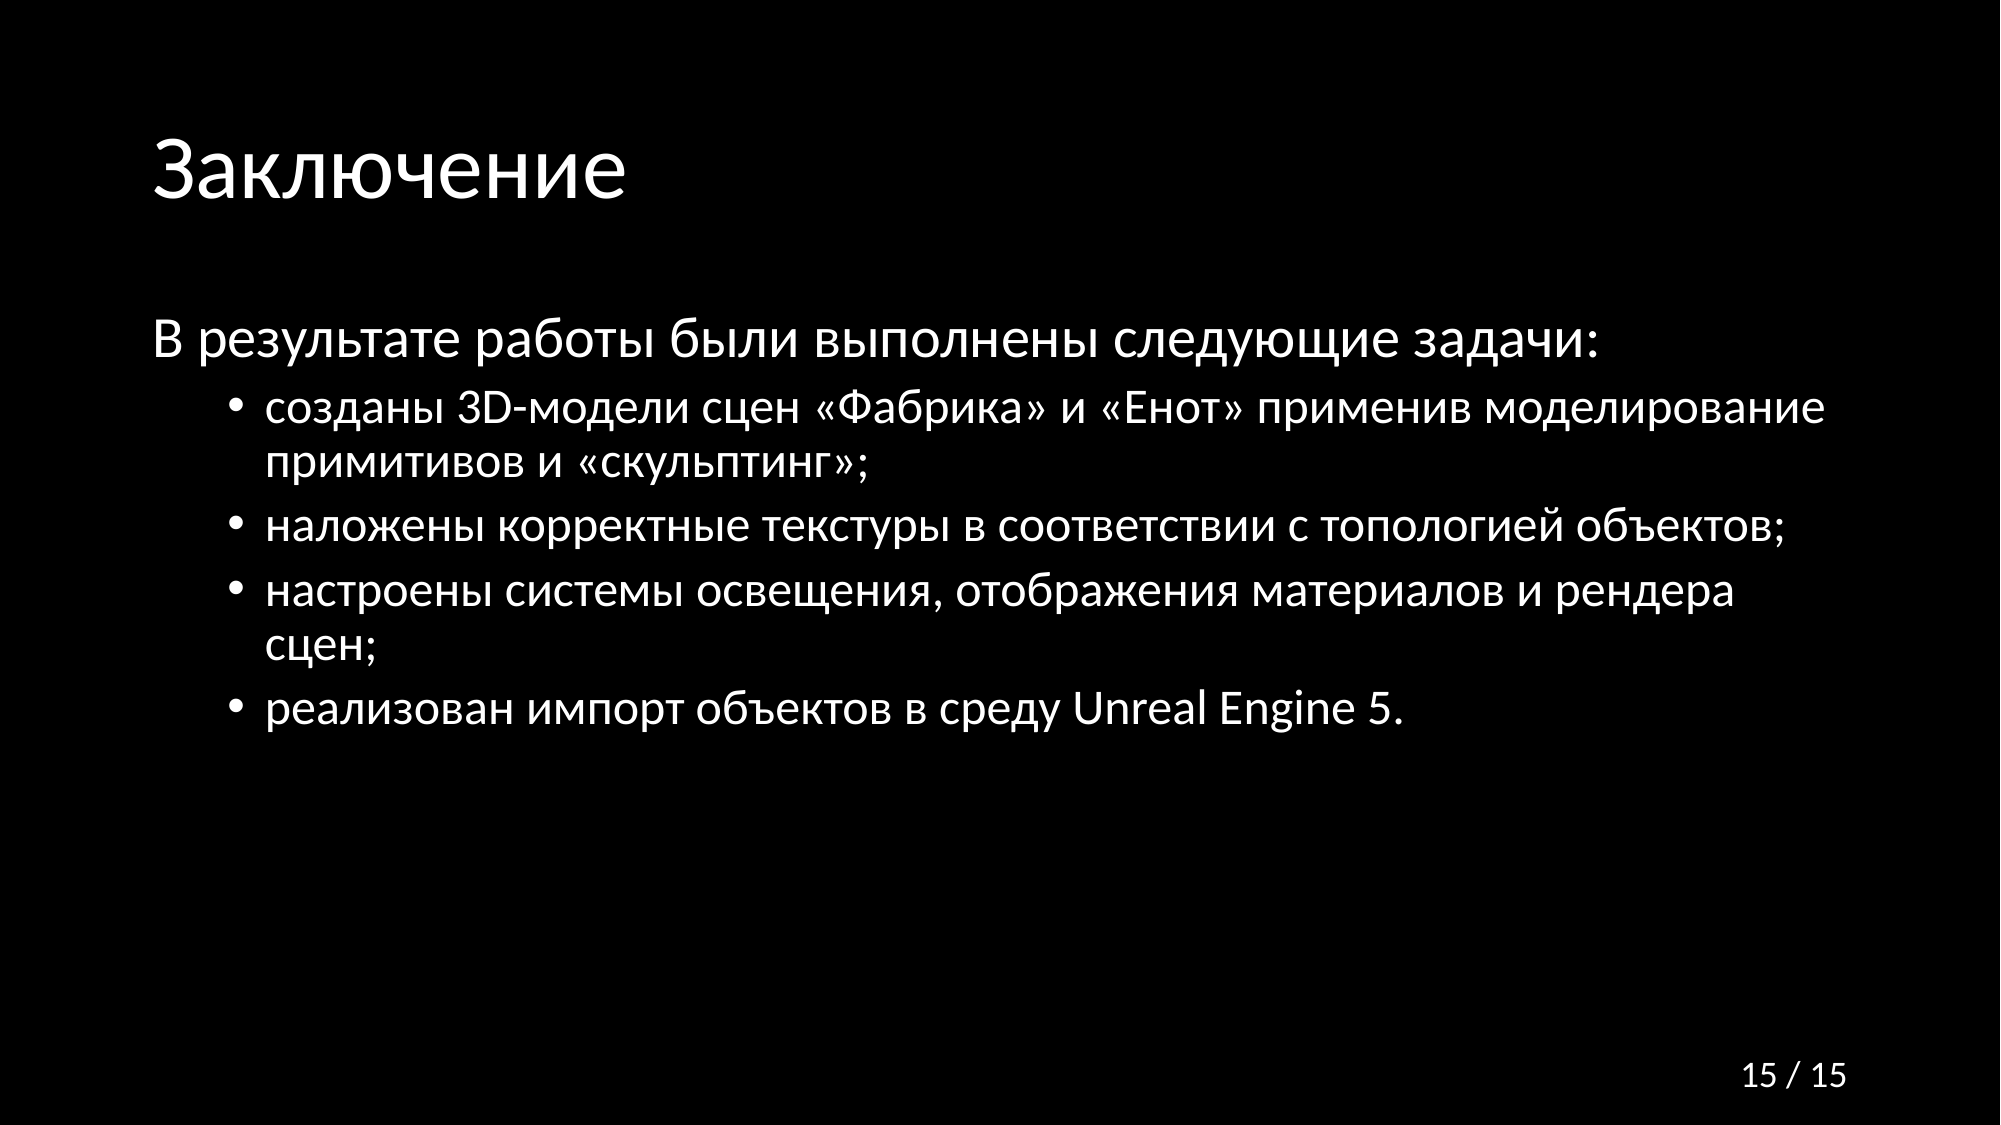

# Заключение
В результате работы были выполнены следующие задачи:
созданы 3D-модели сцен «Фабрика» и «Енот» применив моделирование примитивов и «скульптинг»;
наложены корректные текстуры в соответствии с топологией объектов;
настроены системы освещения, отображения материалов и рендера сцен;
реализован импорт объектов в среду Unreal Engine 5.
15 / 15